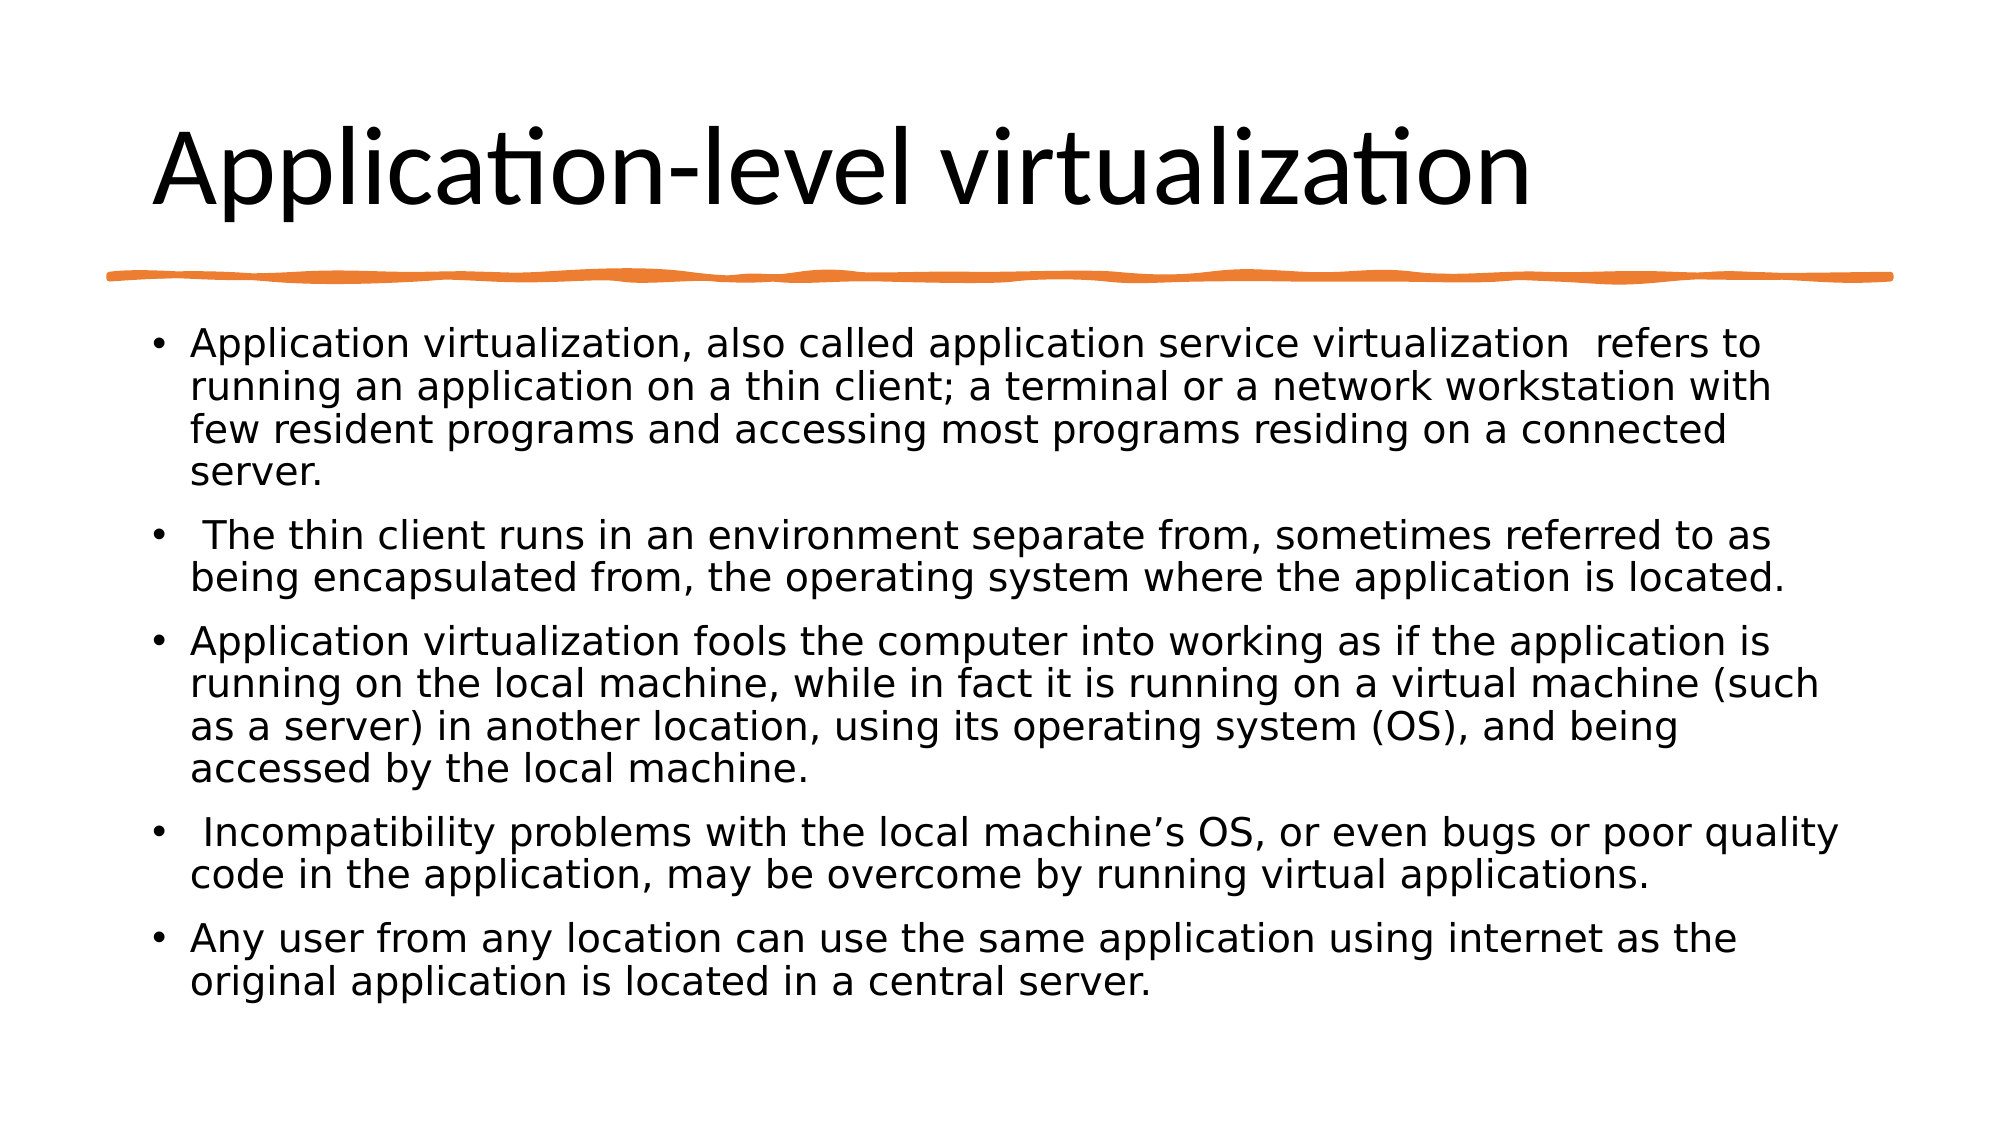

# Application-level virtualization

Application virtualization, also called application service virtualization  refers to running an application on a thin client; a terminal or a network workstation with few resident programs and accessing most programs residing on a connected server.
 The thin client runs in an environment separate from, sometimes referred to as being encapsulated from, the operating system where the application is located.
Application virtualization fools the computer into working as if the application is running on the local machine, while in fact it is running on a virtual machine (such as a server) in another location, using its operating system (OS), and being accessed by the local machine.
 Incompatibility problems with the local machine’s OS, or even bugs or poor quality code in the application, may be overcome by running virtual applications.
Any user from any location can use the same application using internet as the original application is located in a central server.